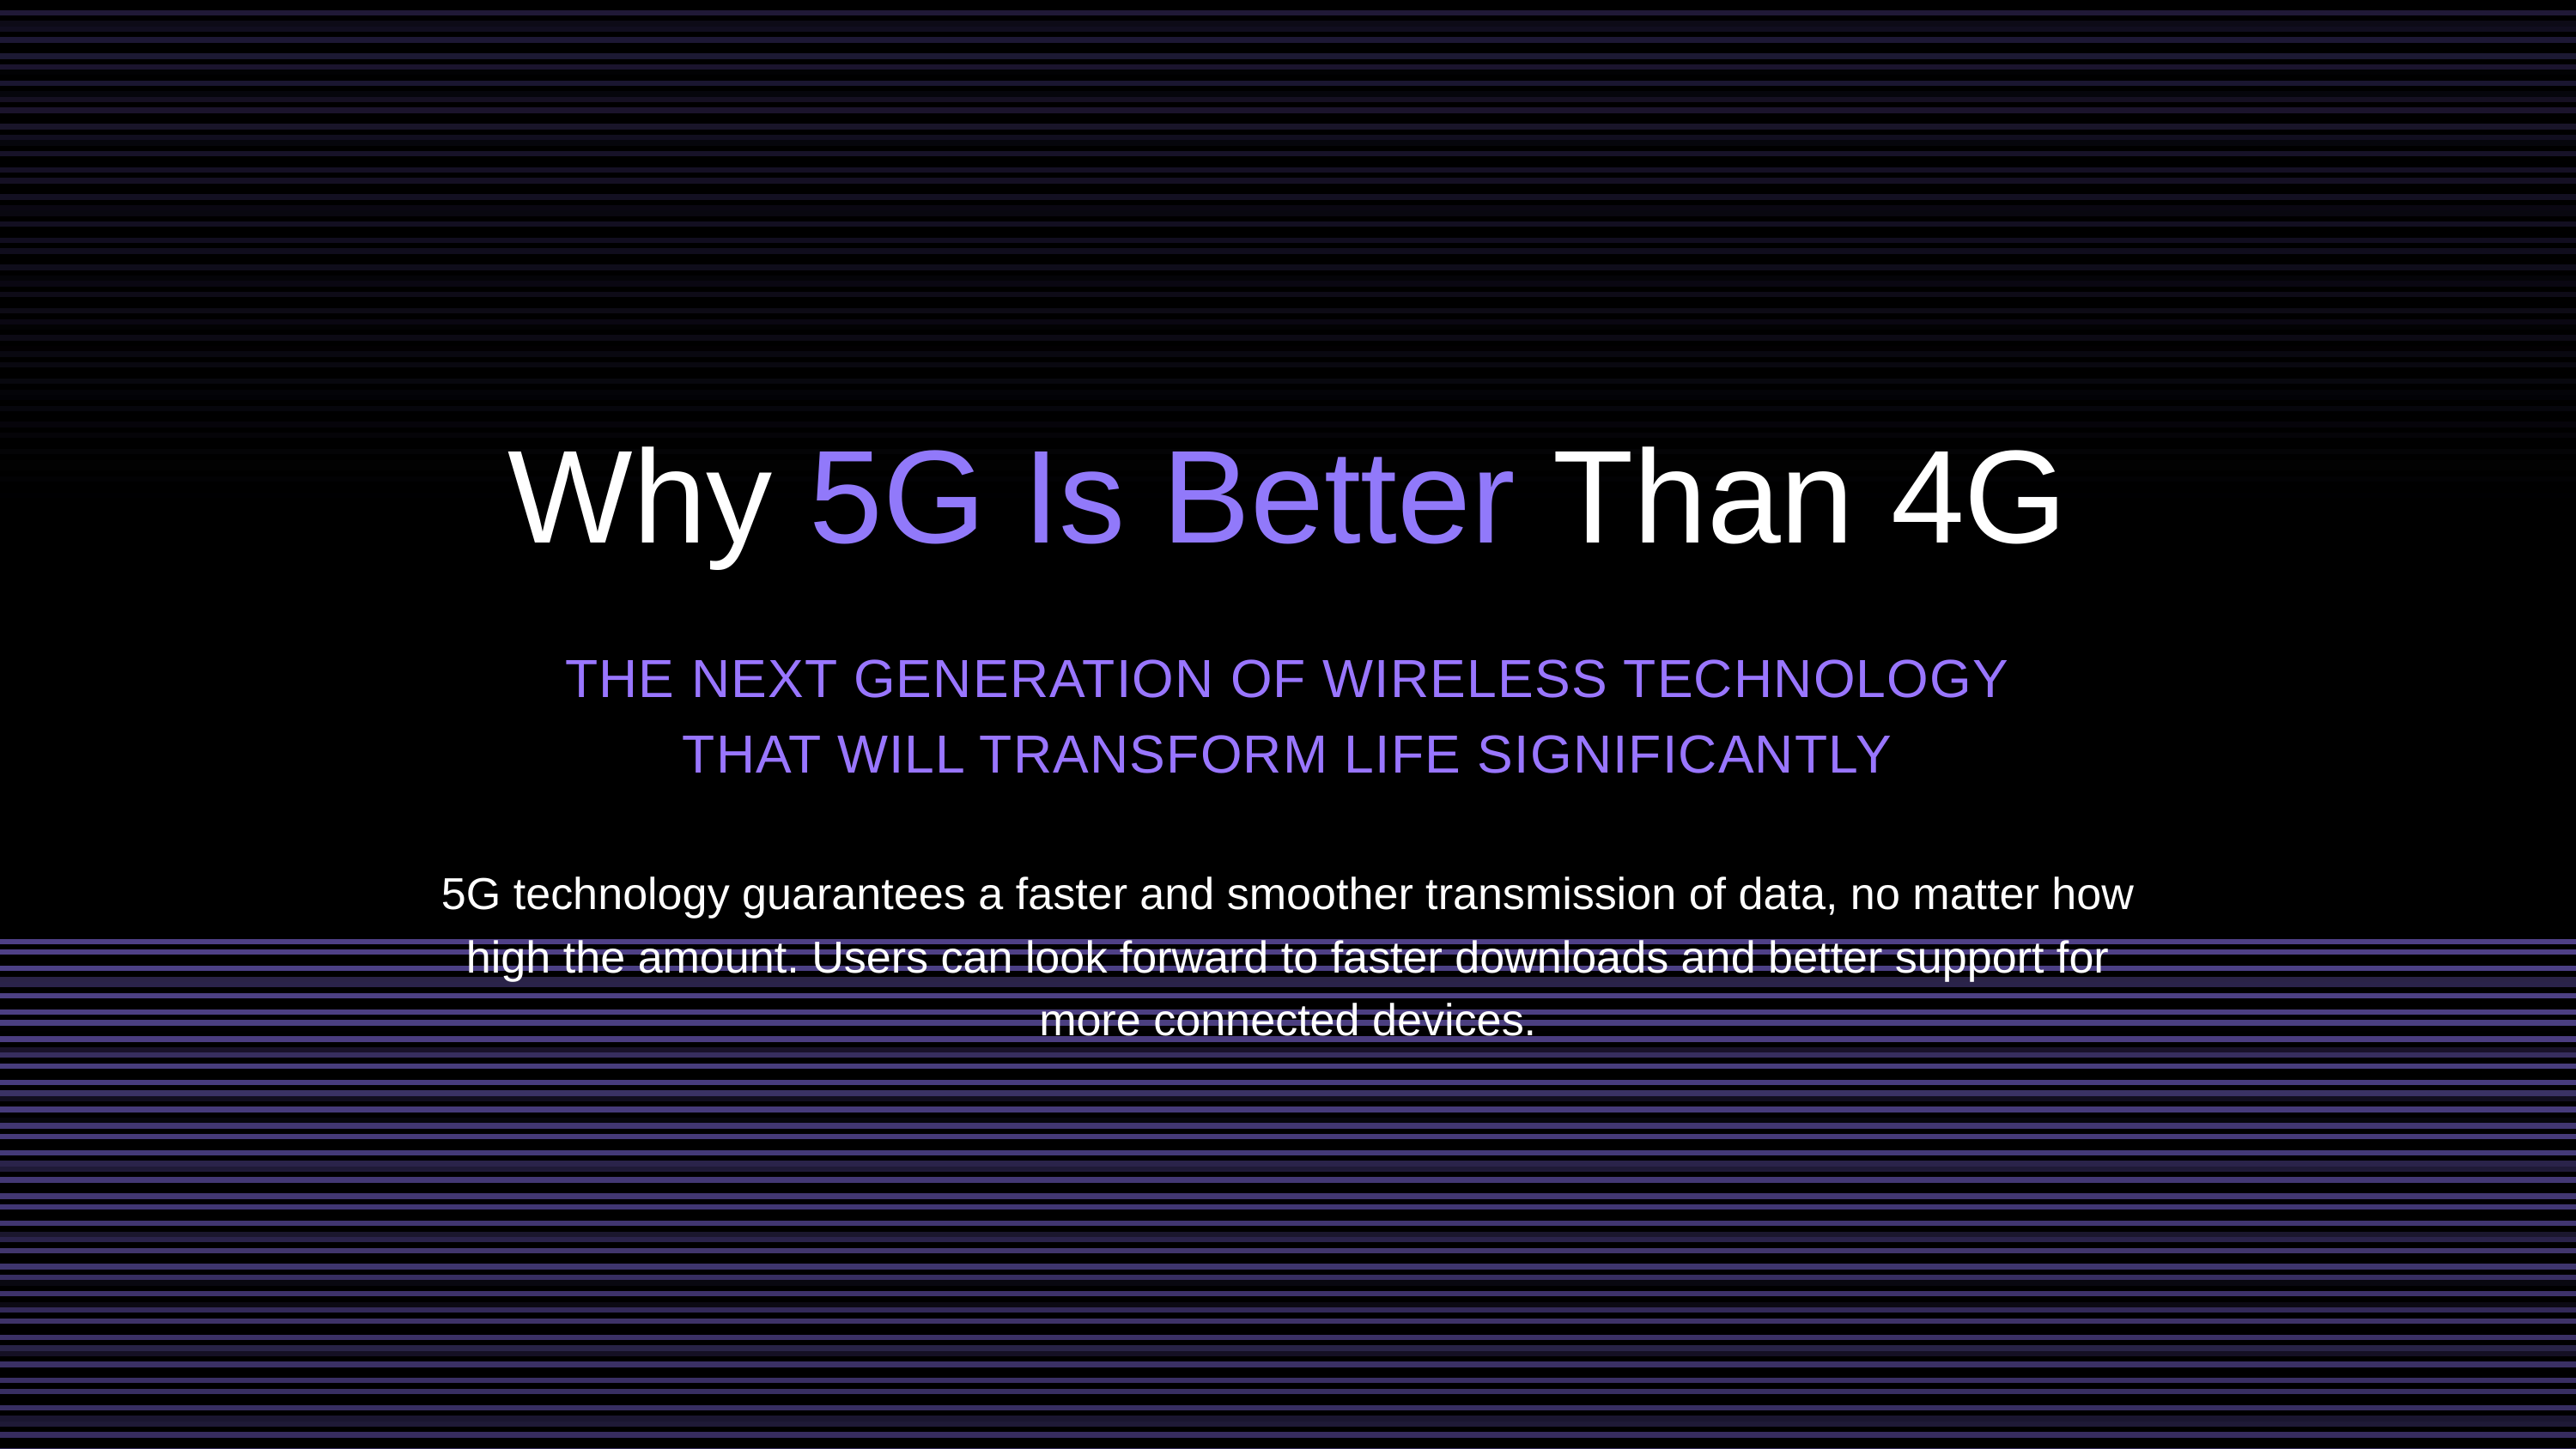

Why 5G Is Better Than 4G
THE NEXT GENERATION OF WIRELESS TECHNOLOGY
THAT WILL TRANSFORM LIFE SIGNIFICANTLY
5G technology guarantees a faster and smoother transmission of data, no matter how high the amount. Users can look forward to faster downloads and better support for more connected devices.